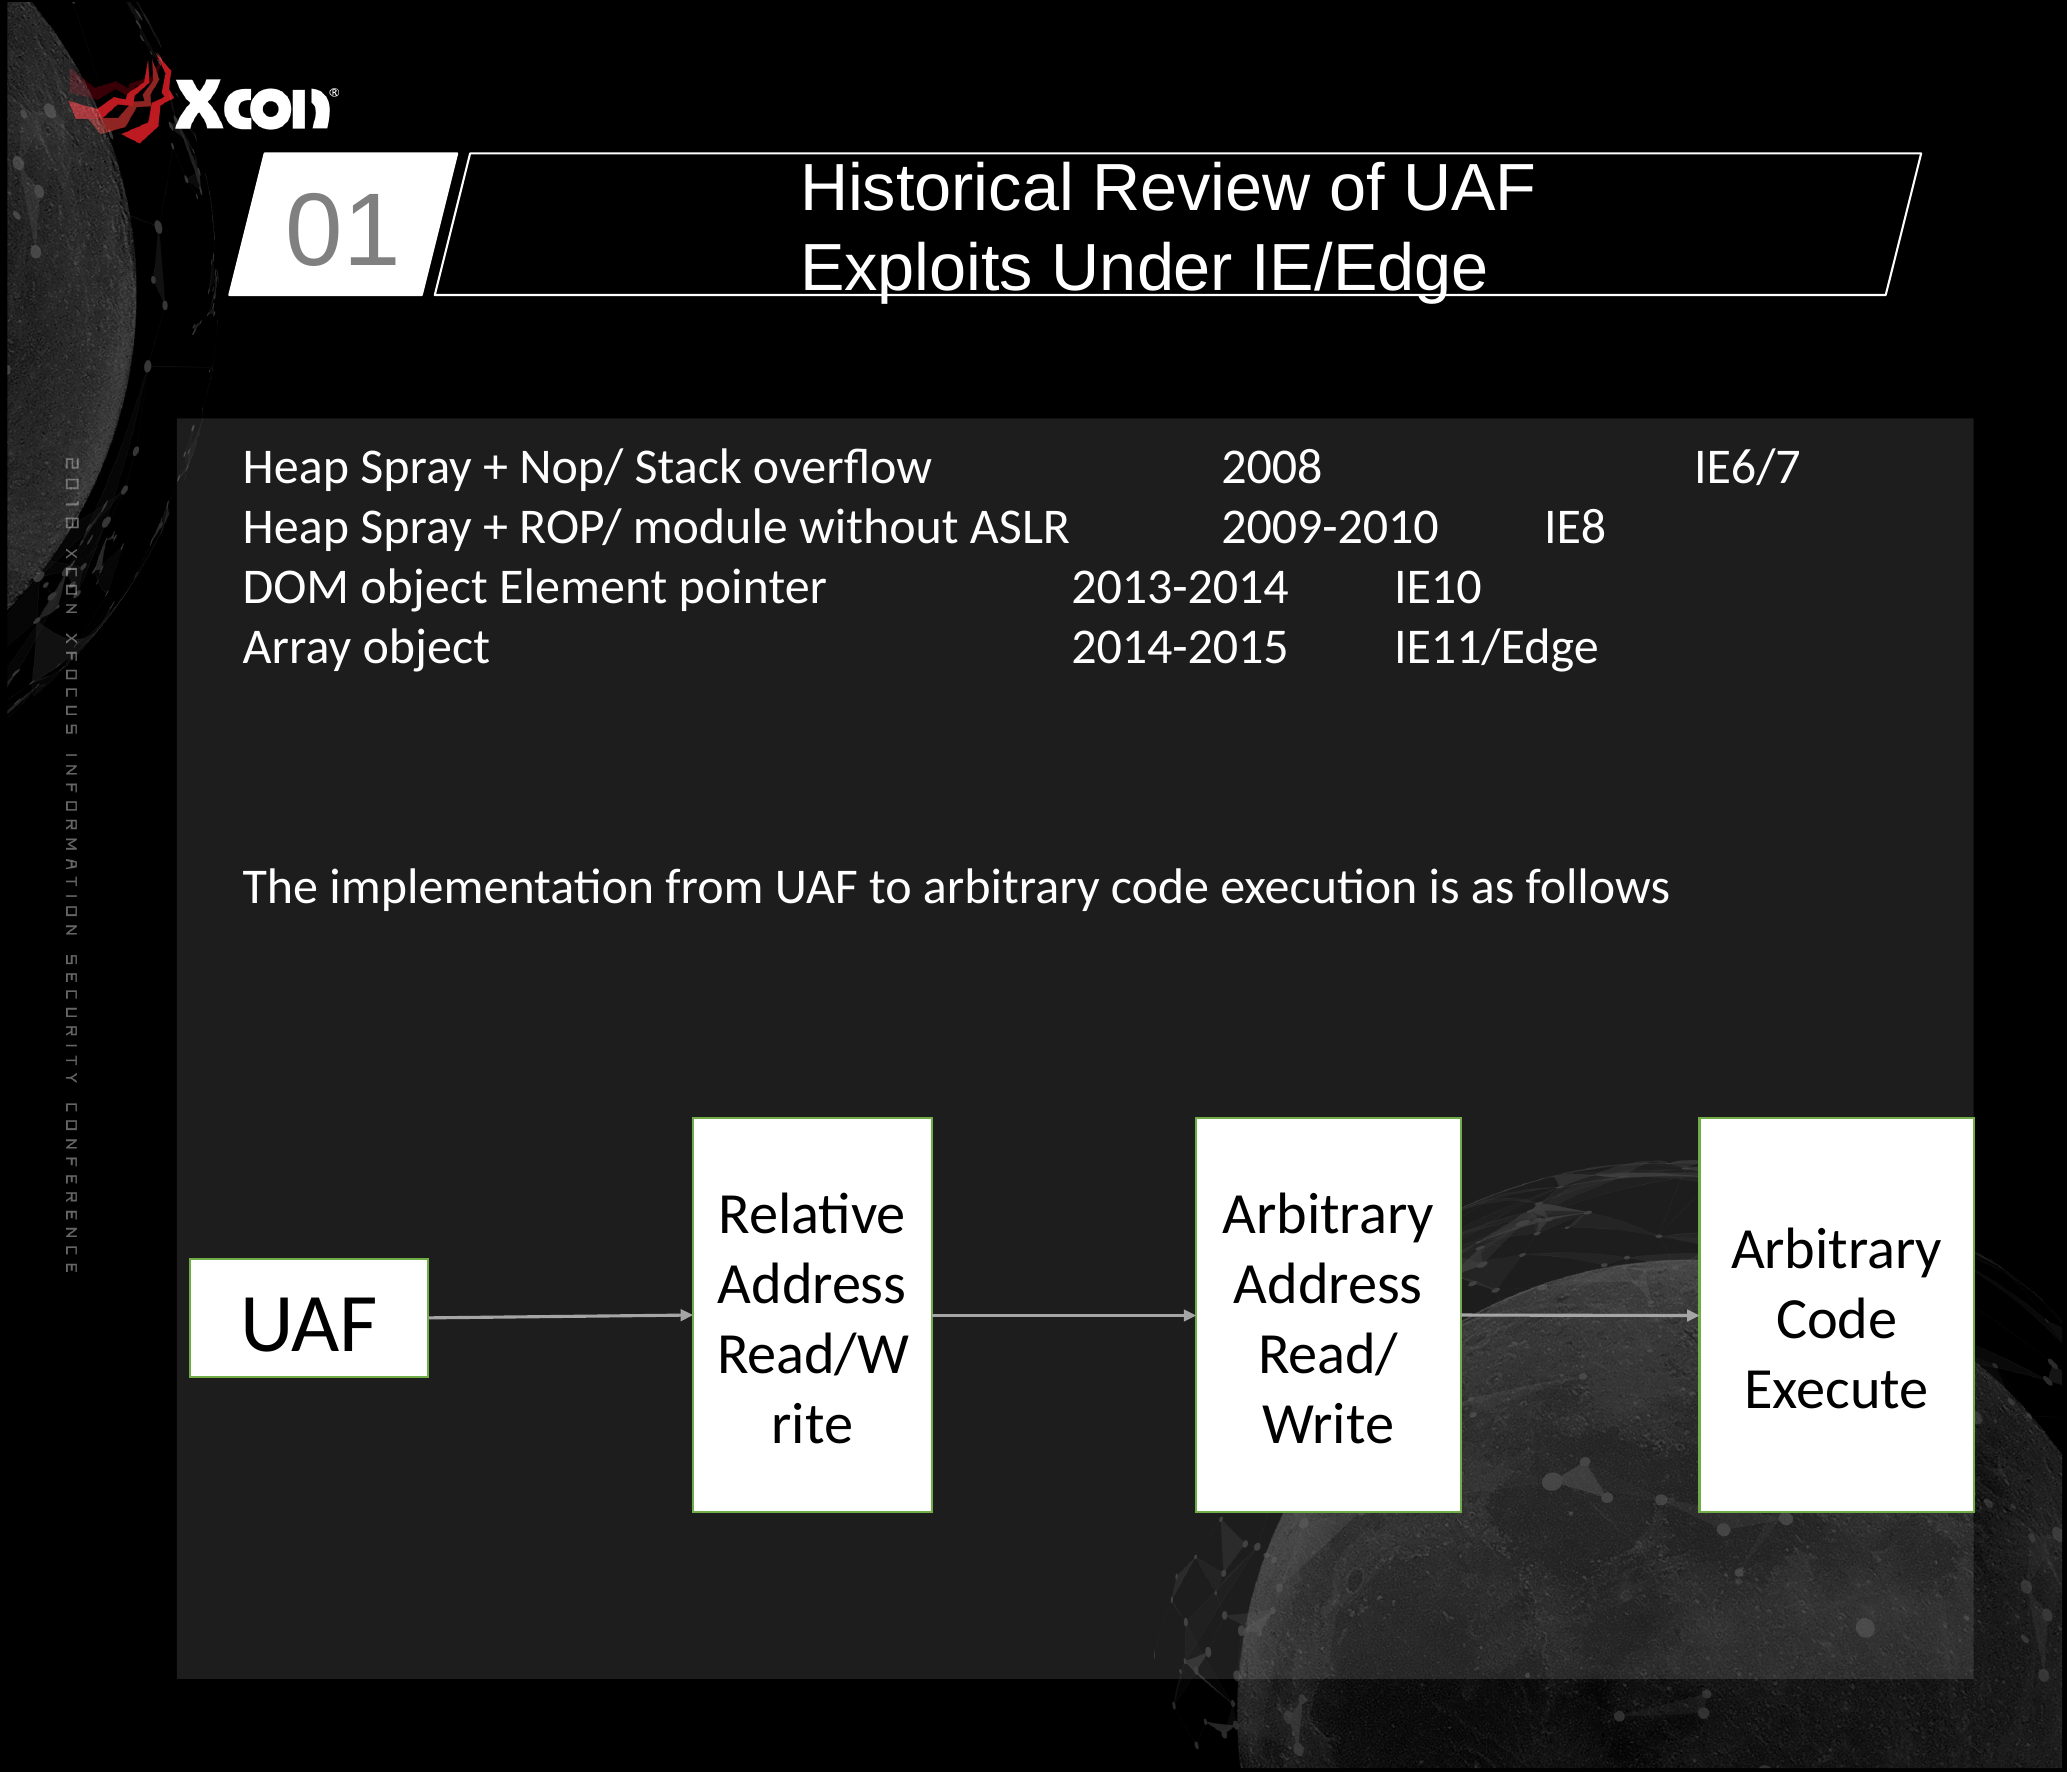

01
Historical Review of UAF
Exploits Under IE/Edge

Heap Spray + Nop/ Stack overflow 		       2008		         IE6/7
Heap Spray + ROP/ module without ASLR	       2009-2010	         IE8
DOM object Element pointer 		       2013-2014	         IE10
Array object 				       2014-2015	         IE11/Edge

The implementation from UAF to arbitrary code execution is as follows

Relative Address Read/Write
Arbitrary Address
Read/Write
Arbitrary
Code
Execute
UAF